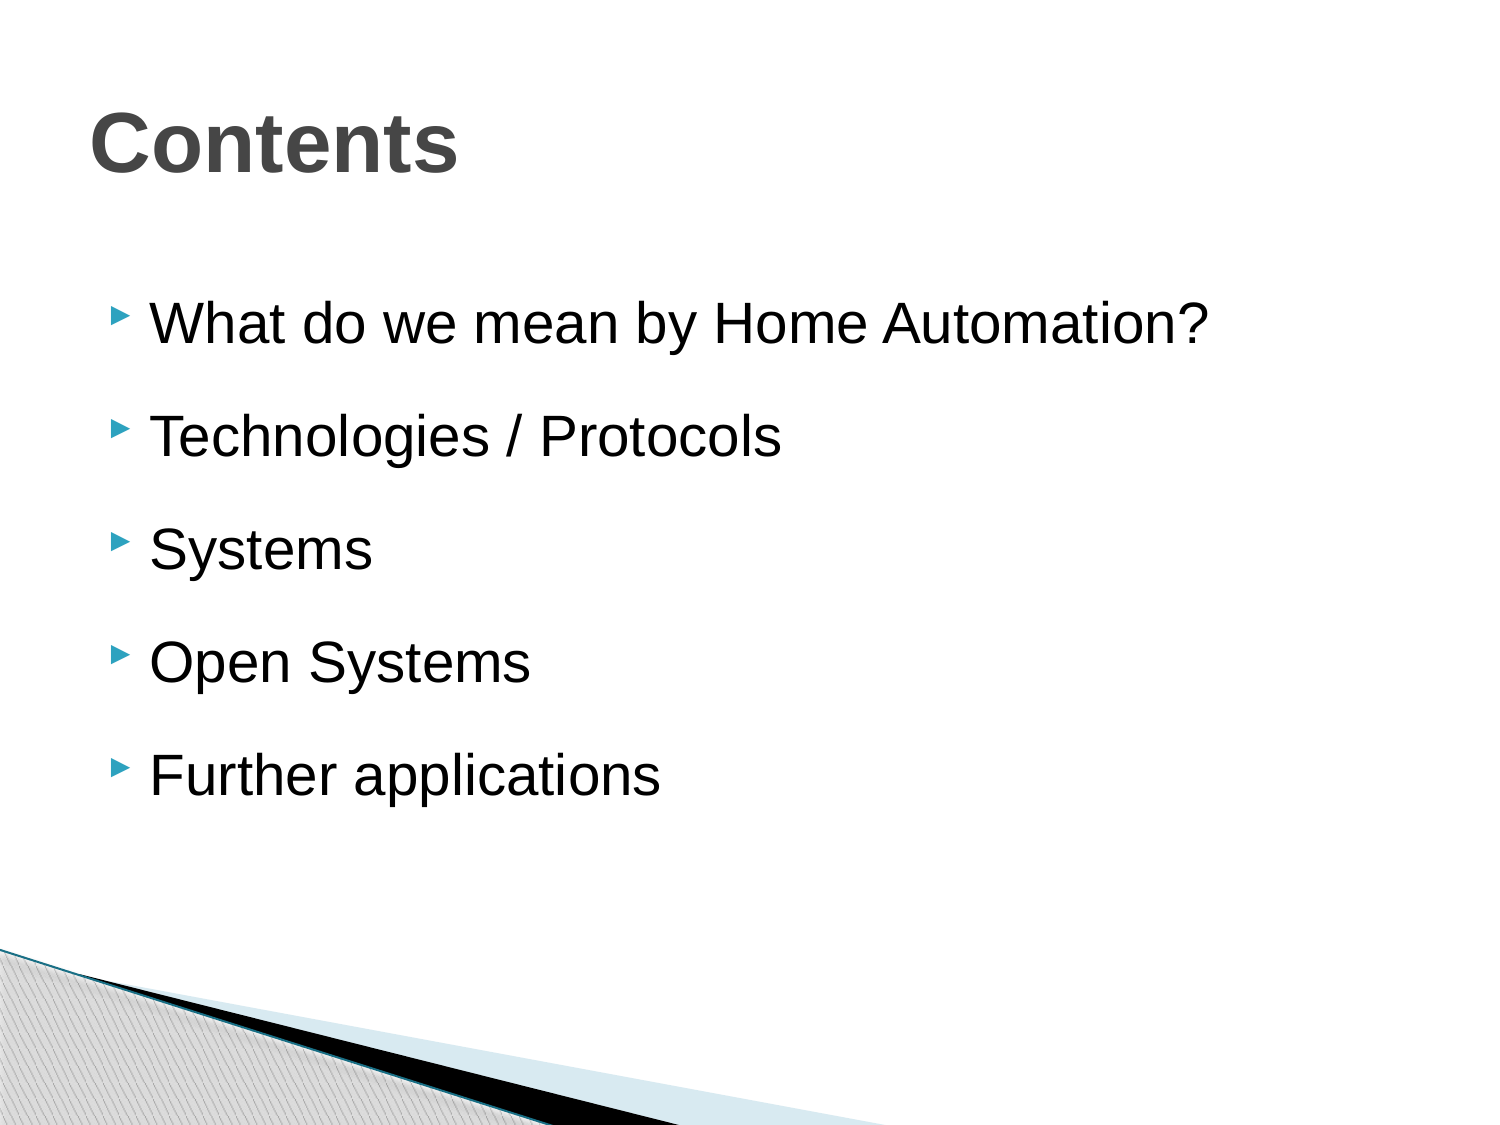

# Contents
What do we mean by Home Automation?
Technologies / Protocols
Systems
Open Systems
Further applications